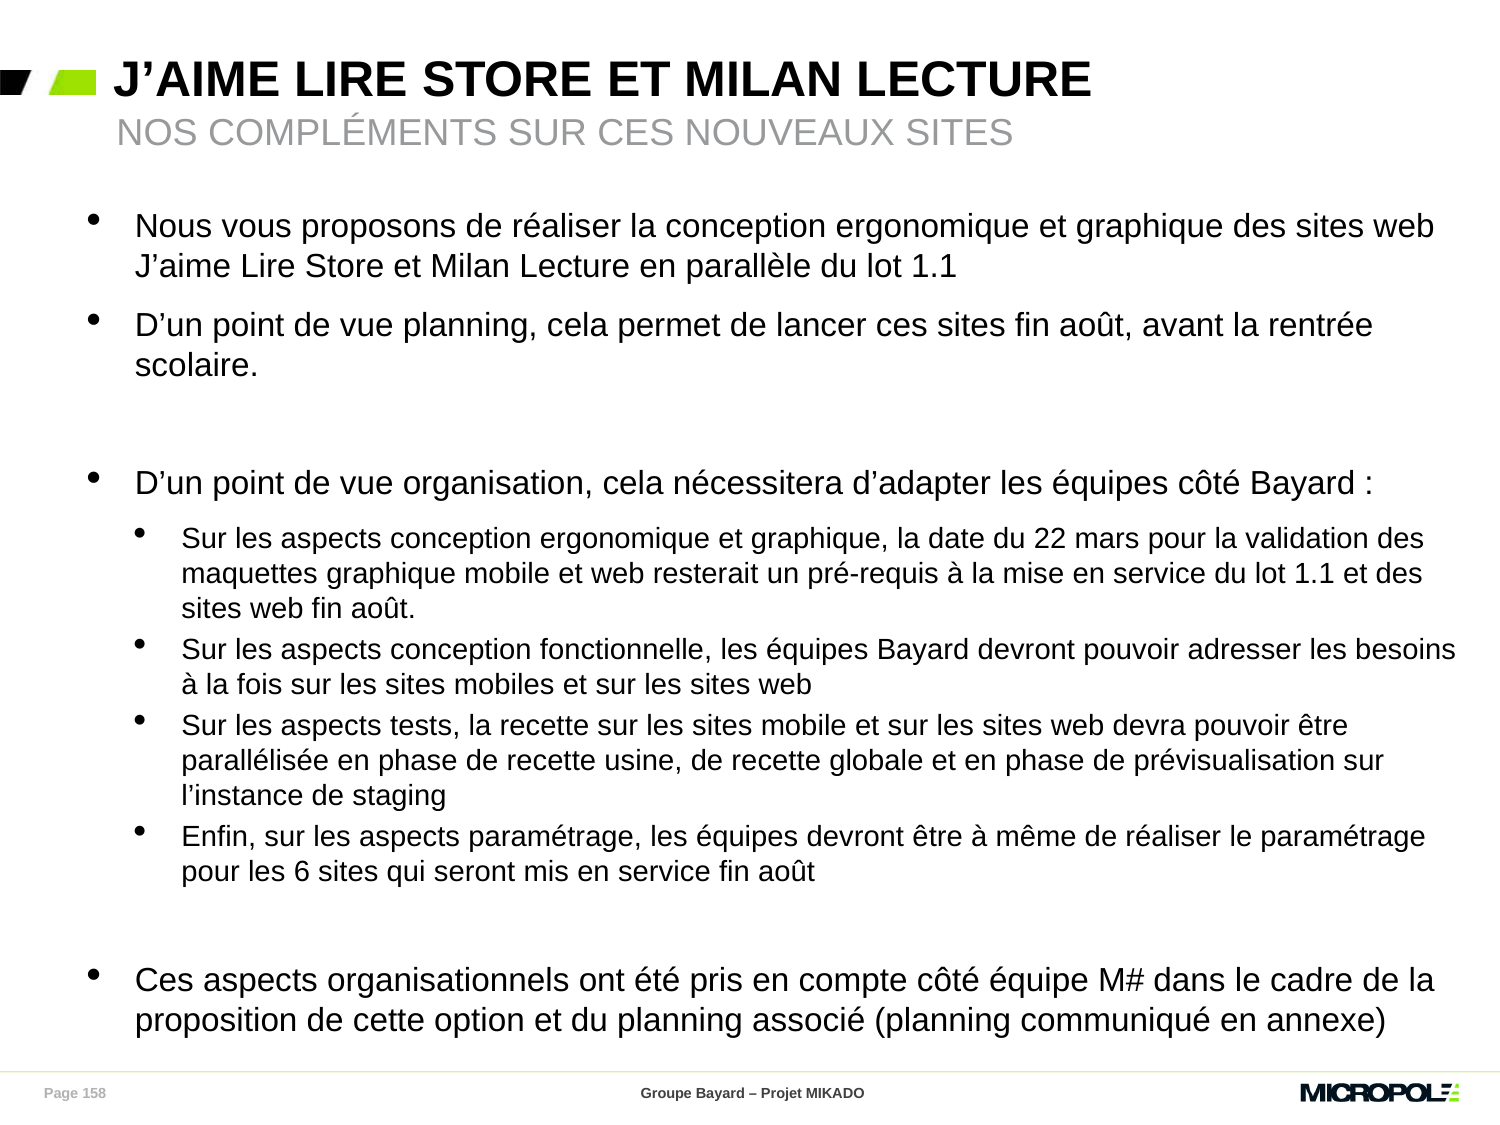

J’aime Lire Store et Milan Lecture
Nos compléments sur ces nouveaux sites
Nous vous proposons de réaliser la conception ergonomique et graphique des sites web J’aime Lire Store et Milan Lecture en parallèle du lot 1.1
D’un point de vue planning, cela permet de lancer ces sites fin août, avant la rentrée scolaire.

D’un point de vue organisation, cela nécessitera d’adapter les équipes côté Bayard :
Sur les aspects conception ergonomique et graphique, la date du 22 mars pour la validation des maquettes graphique mobile et web resterait un pré-requis à la mise en service du lot 1.1 et des sites web fin août.
Sur les aspects conception fonctionnelle, les équipes Bayard devront pouvoir adresser les besoins à la fois sur les sites mobiles et sur les sites web
Sur les aspects tests, la recette sur les sites mobile et sur les sites web devra pouvoir être parallélisée en phase de recette usine, de recette globale et en phase de prévisualisation sur l’instance de staging
Enfin, sur les aspects paramétrage, les équipes devront être à même de réaliser le paramétrage pour les 6 sites qui seront mis en service fin août

Ces aspects organisationnels ont été pris en compte côté équipe M# dans le cadre de la proposition de cette option et du planning associé (planning communiqué en annexe)
Page 158
Groupe Bayard – Projet MIKADO